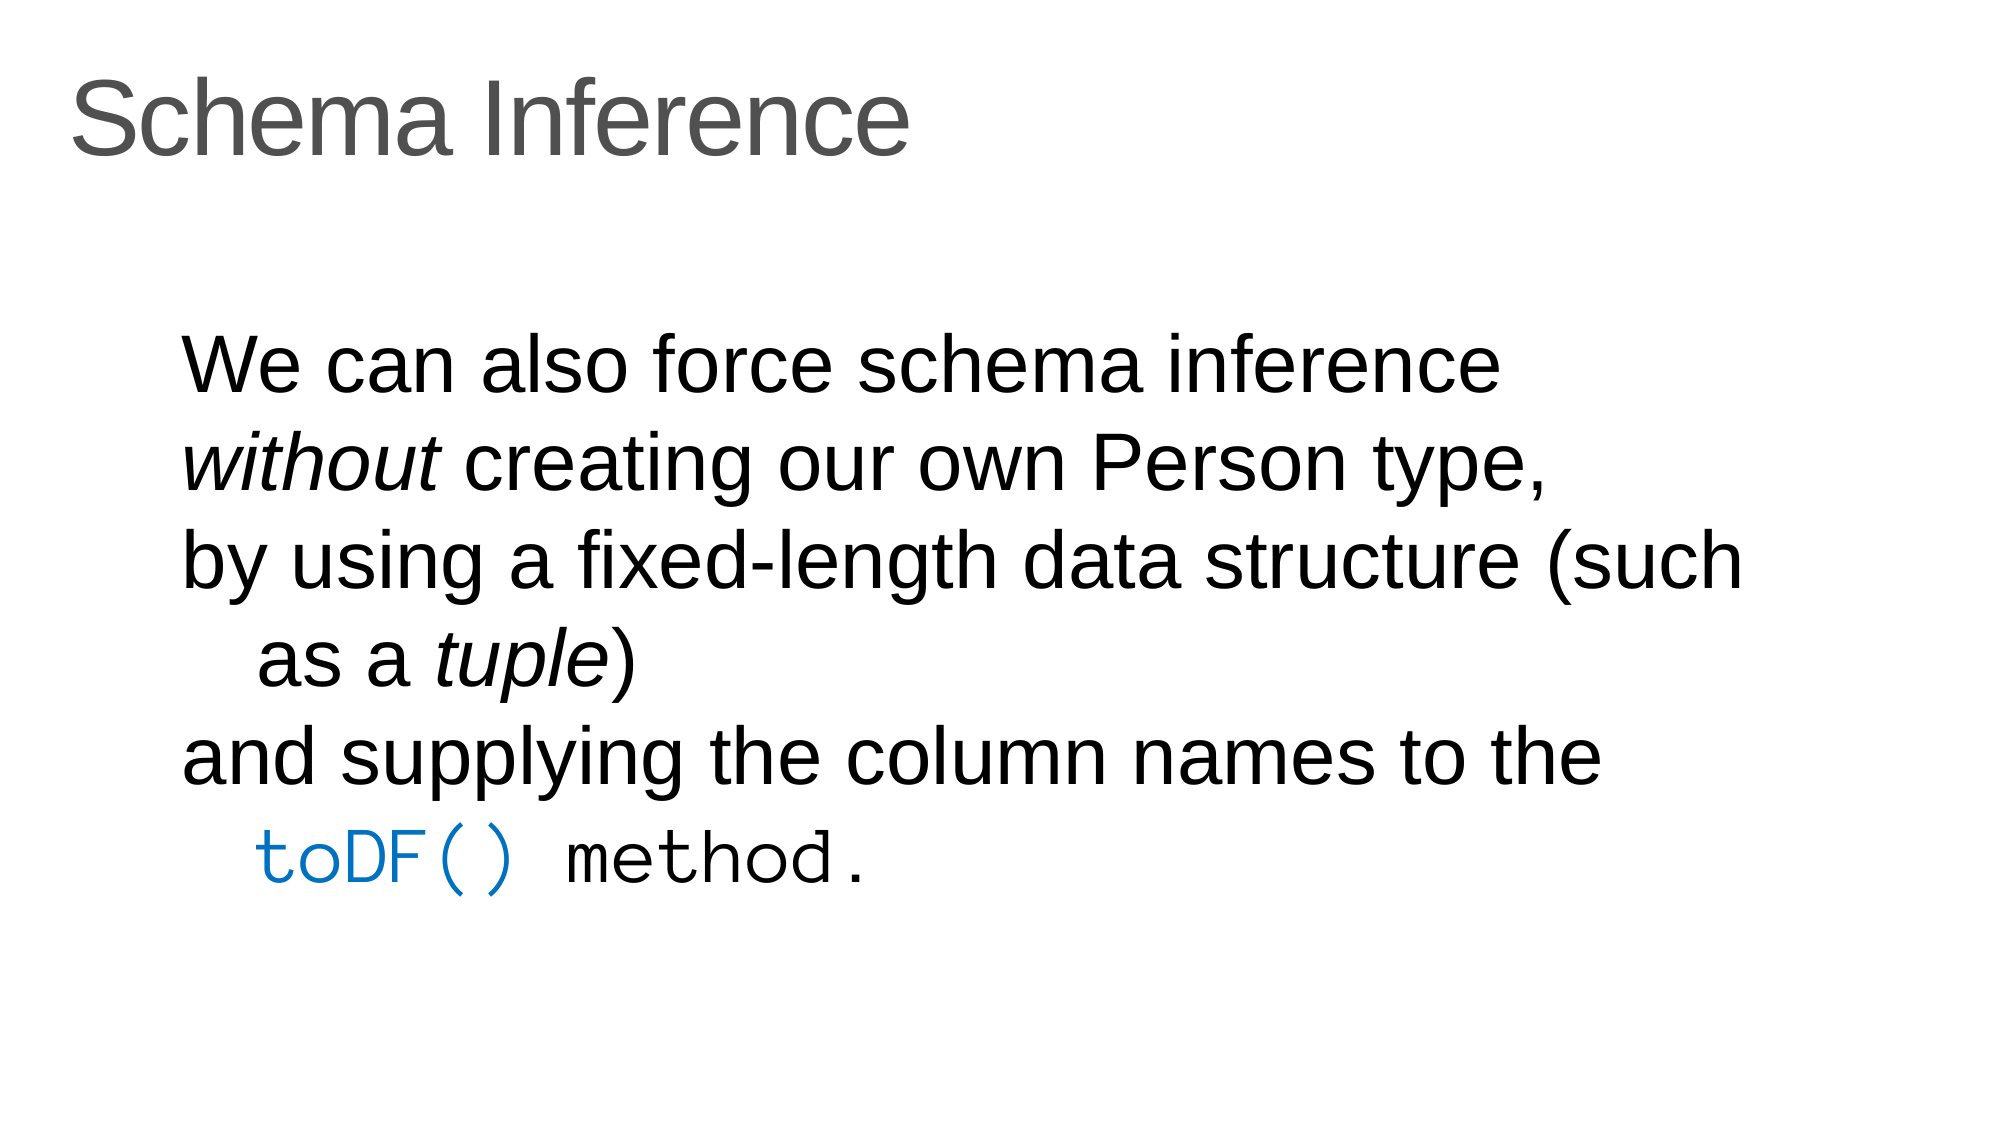

# Schema Inference
We can also force schema inference
without creating our own Person type,
by using a fixed-length data structure (such as a tuple)
and supplying the column names to the toDF() method.